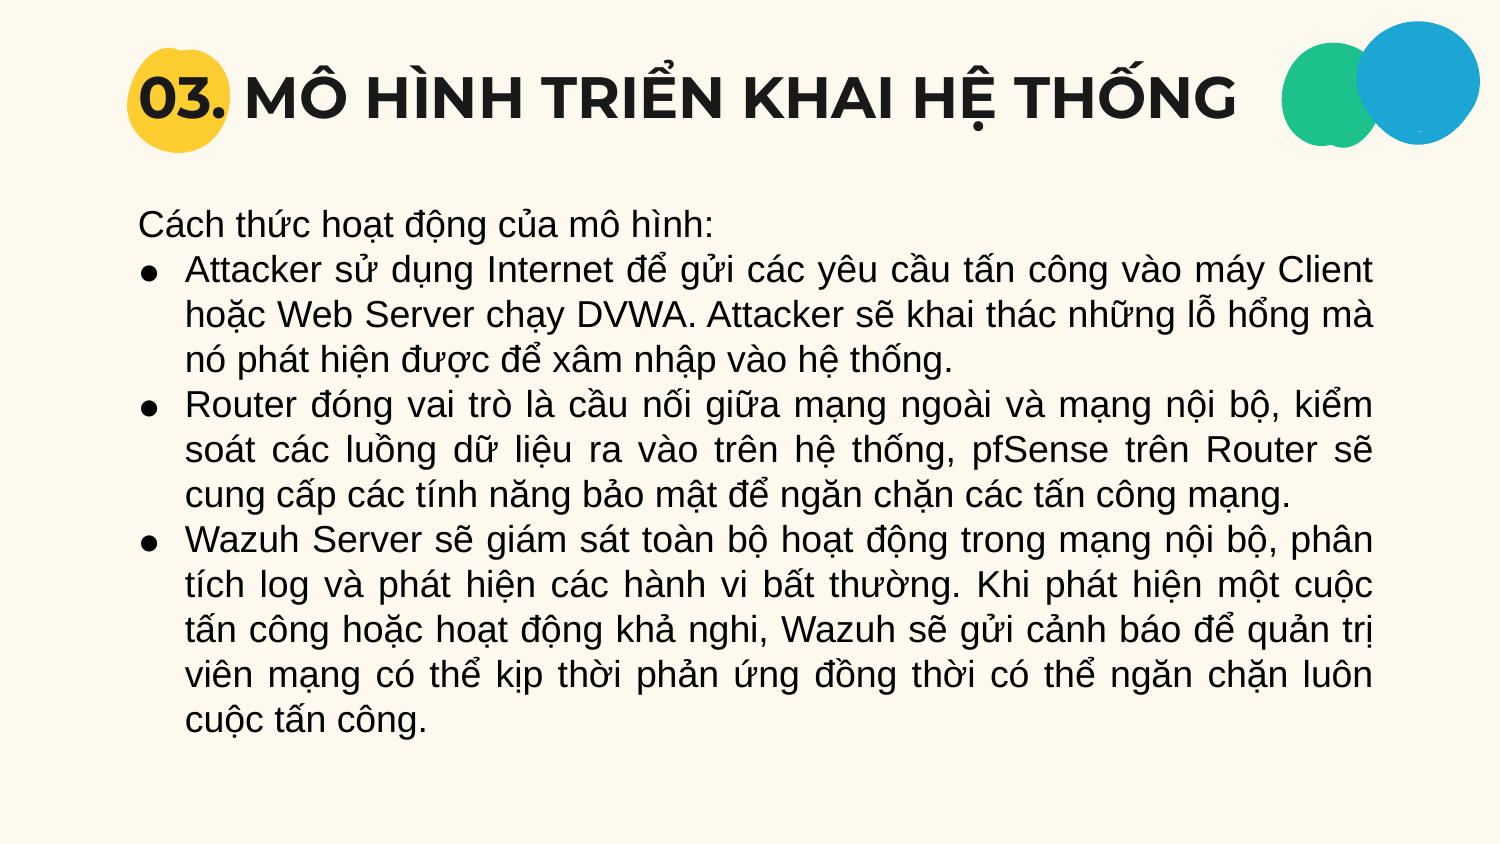

# 03. MÔ HÌNH TRIỂN KHAI HỆ THỐNG

Cách thức hoạt động của mô hình:
Attacker sử dụng Internet để gửi các yêu cầu tấn công vào máy Client hoặc Web Server chạy DVWA. Attacker sẽ khai thác những lỗ hổng mà nó phát hiện được để xâm nhập vào hệ thống.
Router đóng vai trò là cầu nối giữa mạng ngoài và mạng nội bộ, kiểm soát các luồng dữ liệu ra vào trên hệ thống, pfSense trên Router sẽ cung cấp các tính năng bảo mật để ngăn chặn các tấn công mạng.
Wazuh Server sẽ giám sát toàn bộ hoạt động trong mạng nội bộ, phân tích log và phát hiện các hành vi bất thường. Khi phát hiện một cuộc tấn công hoặc hoạt động khả nghi, Wazuh sẽ gửi cảnh báo để quản trị viên mạng có thể kịp thời phản ứng đồng thời có thể ngăn chặn luôn cuộc tấn công.